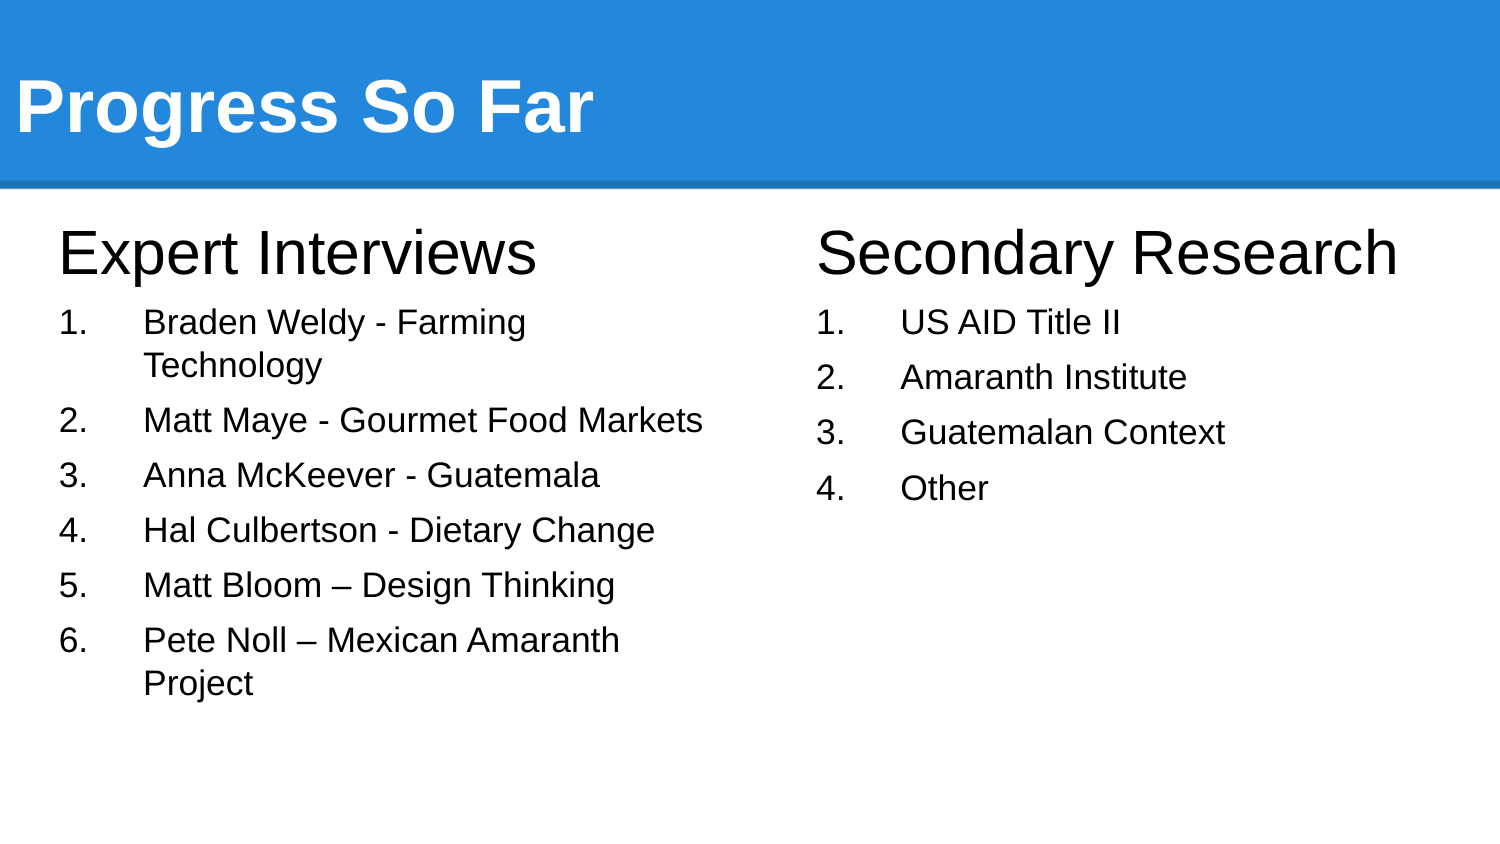

# Progress So Far
Expert Interviews
Braden Weldy - Farming Technology
Matt Maye - Gourmet Food Markets
Anna McKeever - Guatemala
Hal Culbertson - Dietary Change
Matt Bloom – Design Thinking
Pete Noll – Mexican Amaranth Project
Secondary Research
US AID Title II
Amaranth Institute
Guatemalan Context
Other